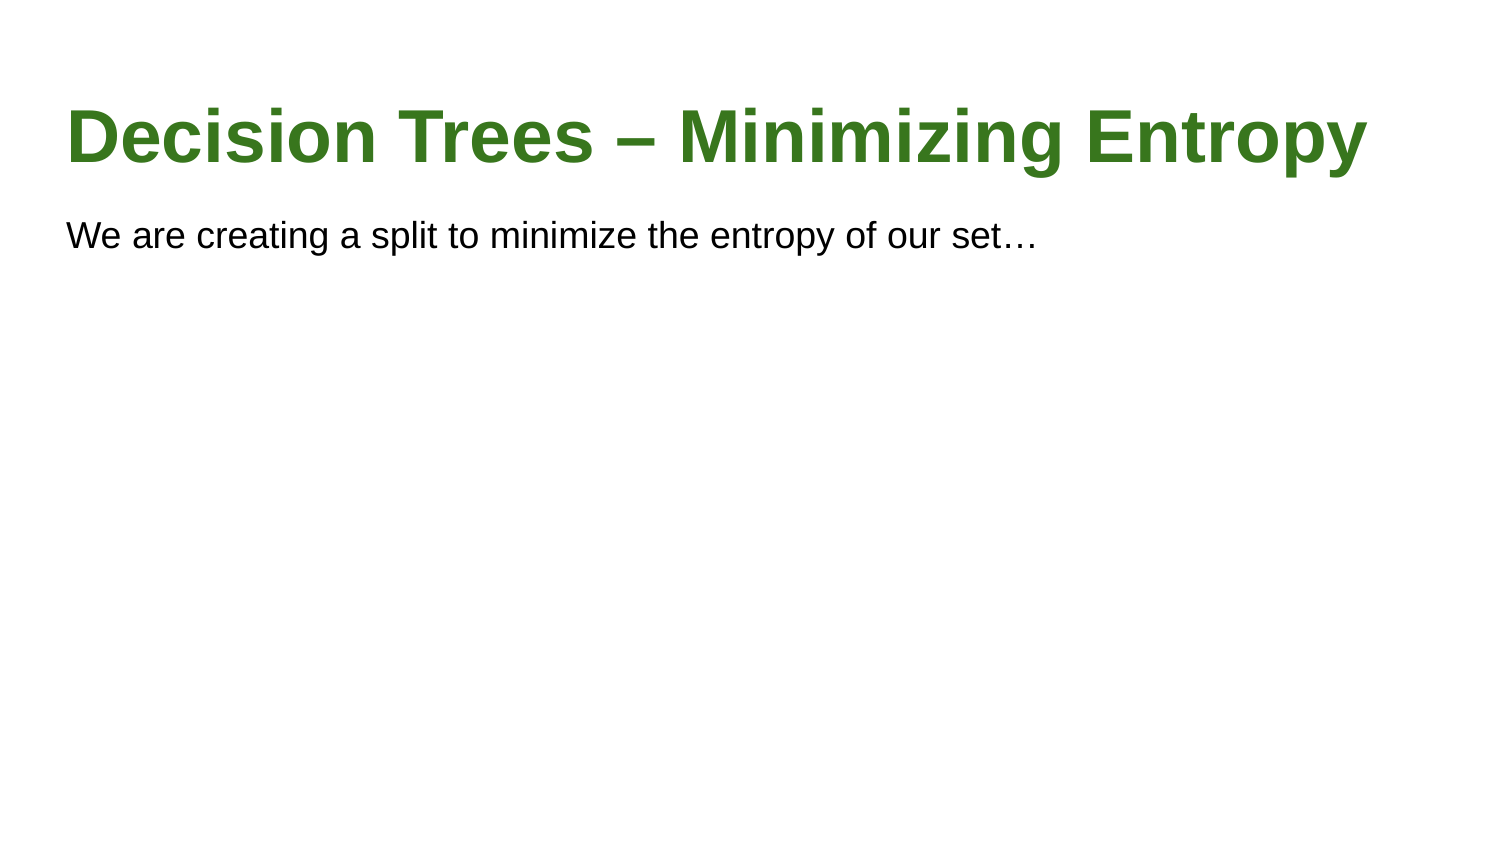

# Decision Trees – Minimizing Entropy
We are creating a split to minimize the entropy of our set…